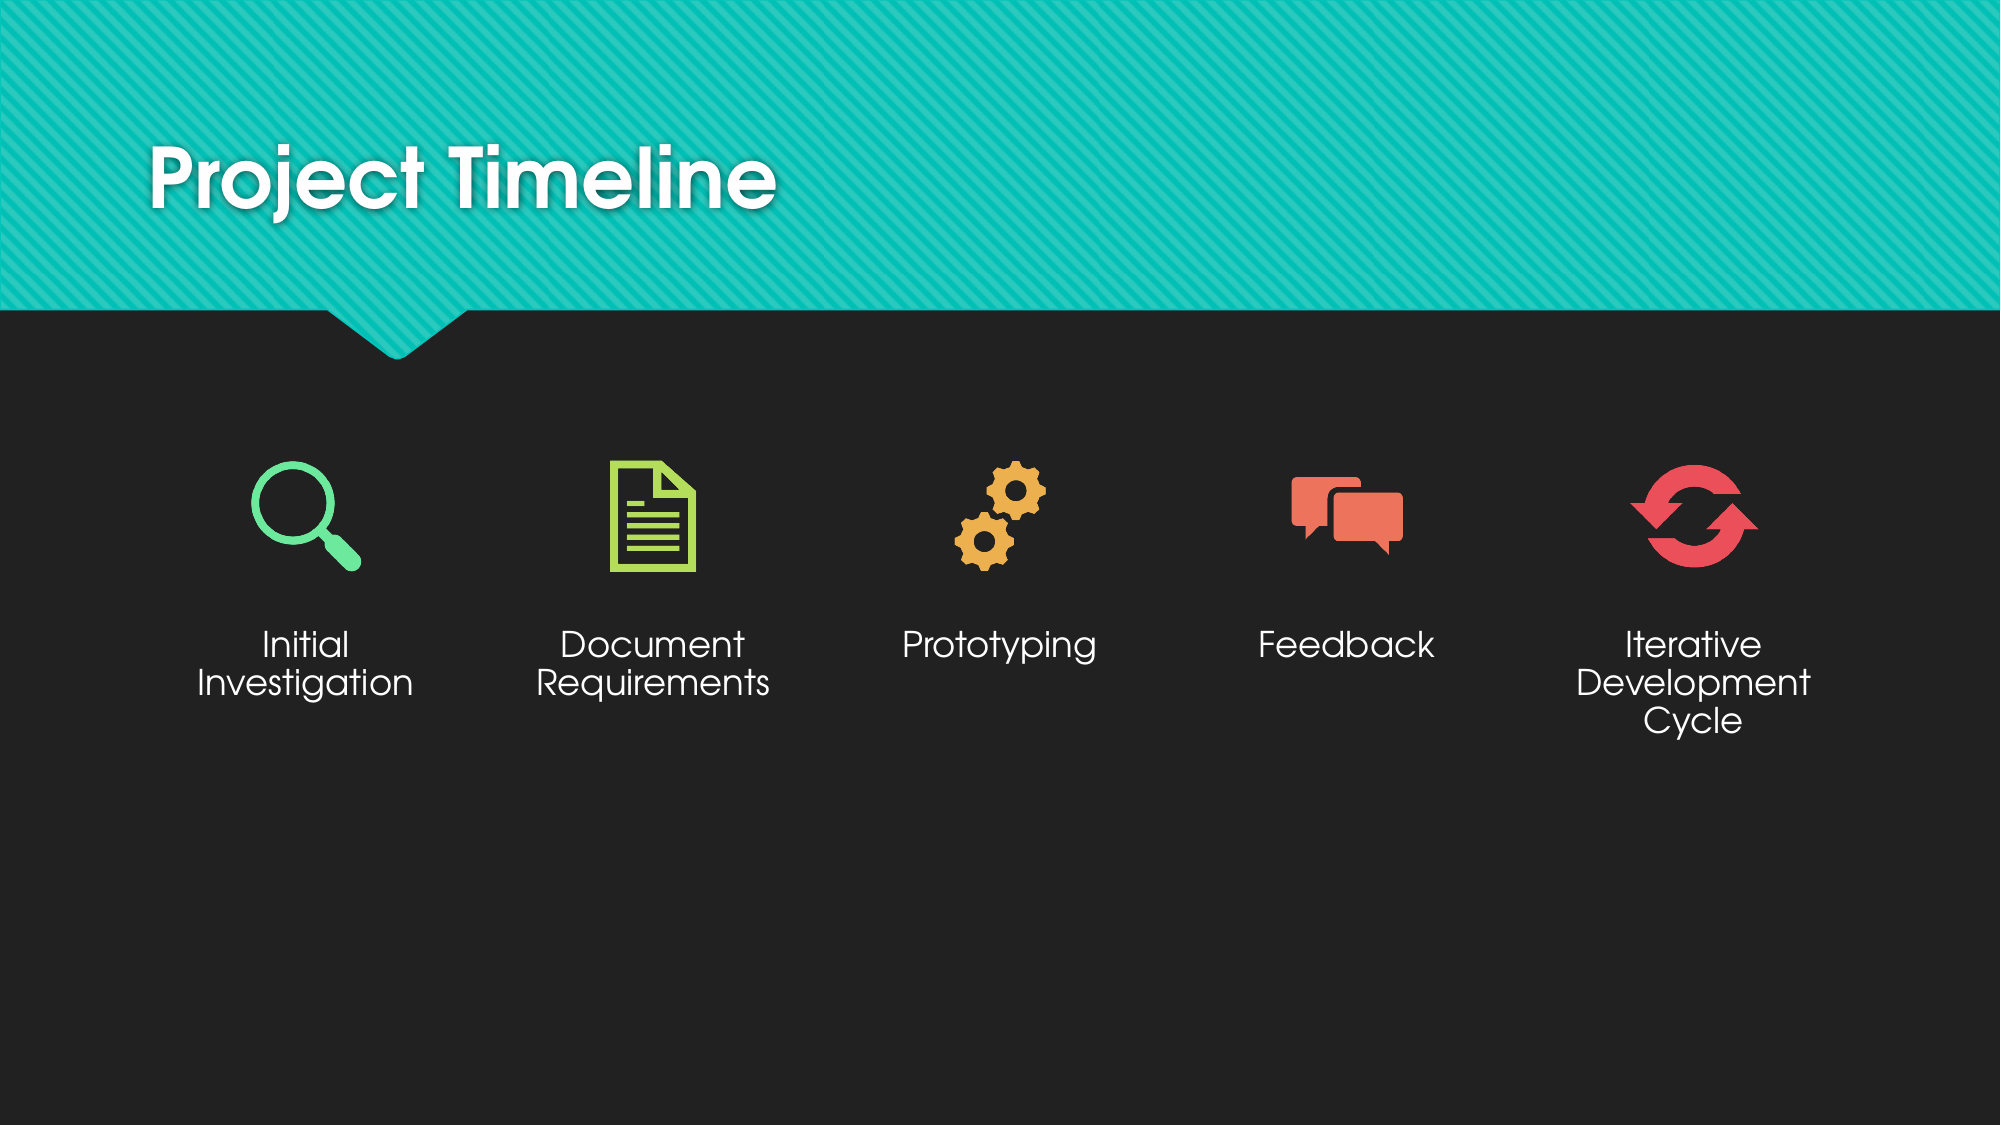

# Project Timeline
Initial Investigation
Document Requirements
Prototyping
Feedback
Iterative Development Cycle